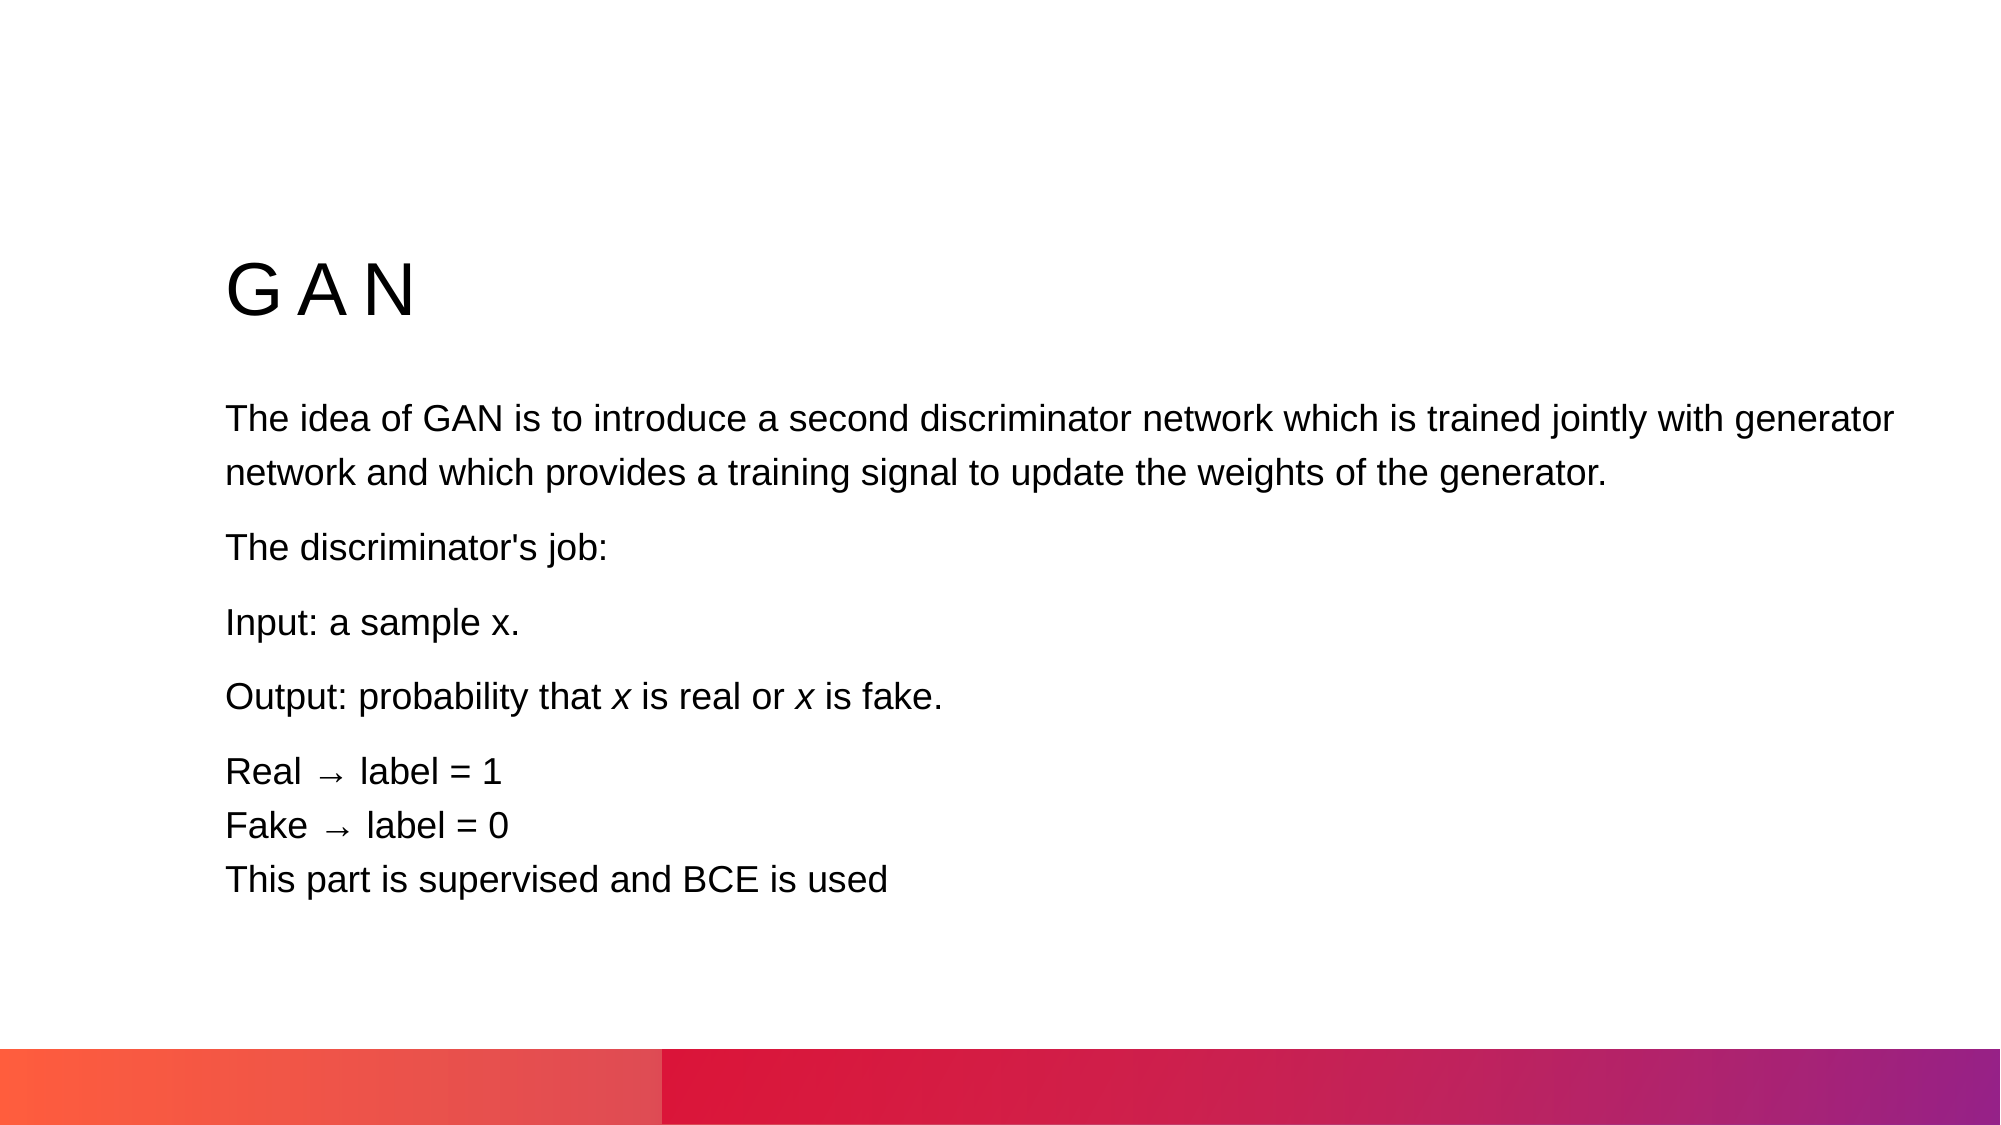

# GAN
The idea of GAN is to introduce a second discriminator network which is trained jointly with generator network and which provides a training signal to update the weights of the generator.
The discriminator's job:
Input: a sample x.
Output: probability that x is real or x is fake.
Real → label = 1
Fake → label = 0
This part is supervised and BCE is used